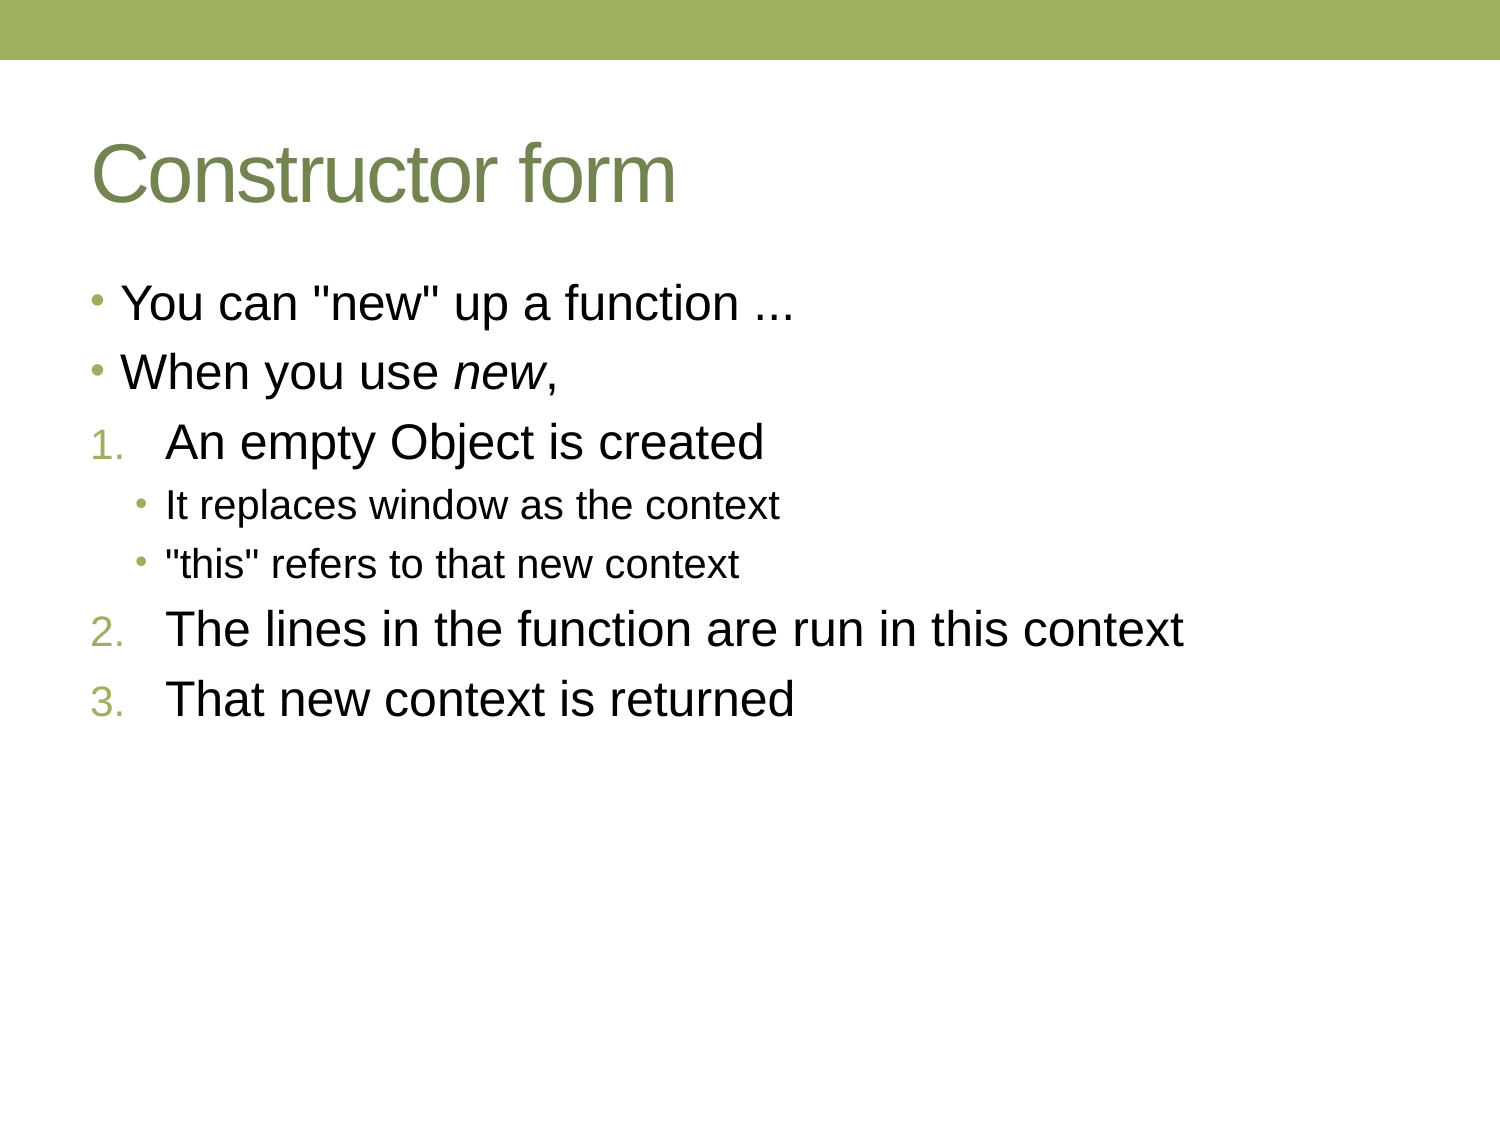

# Constructor form
You can "new" up a function ...
When you use new,
An empty Object is created
It replaces window as the context
"this" refers to that new context
The lines in the function are run in this context
That new context is returned